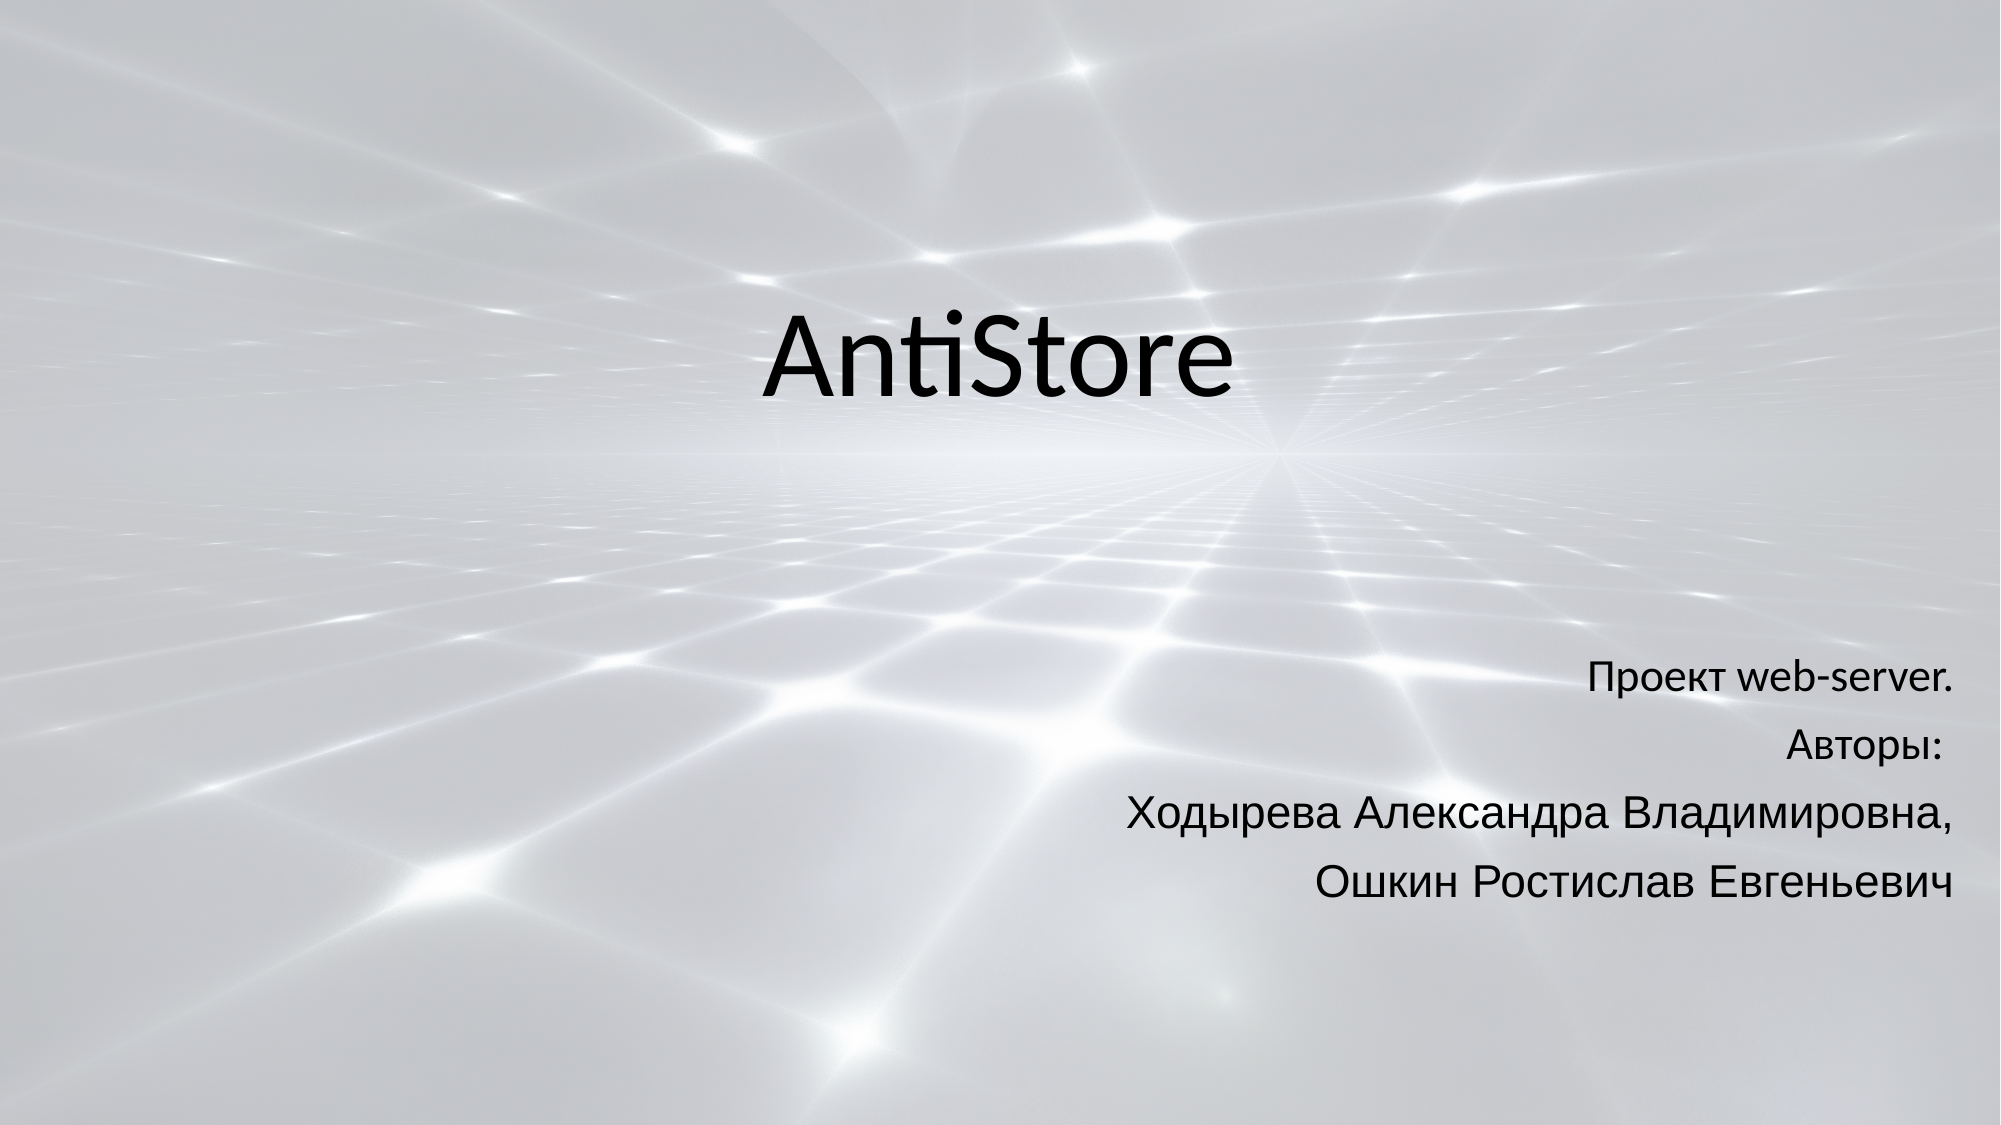

# AntiStore
Проект web-server.
Авторы:
Ходырева Александра Владимировна,
 Ошкин Ростислав Евгеньевич